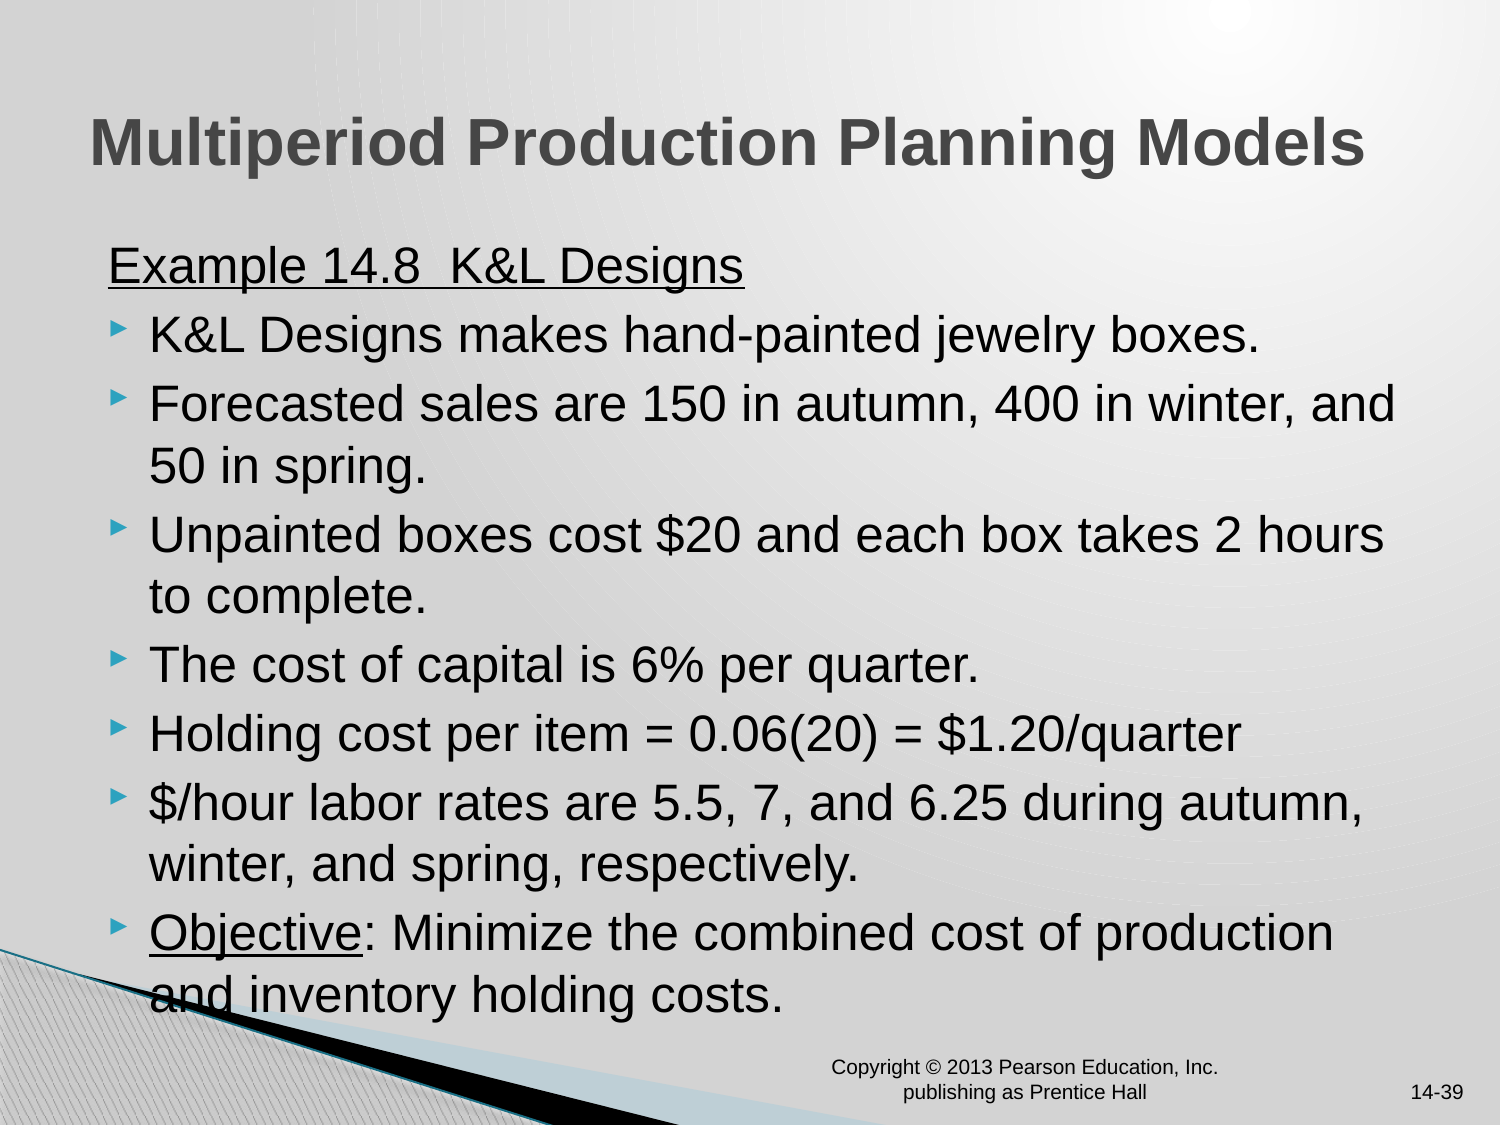

# Multiperiod Production Planning Models
Example 14.8  K&L Designs
K&L Designs makes hand-painted jewelry boxes.
Forecasted sales are 150 in autumn, 400 in winter, and 50 in spring.
Unpainted boxes cost $20 and each box takes 2 hours to complete.
The cost of capital is 6% per quarter.
Holding cost per item = 0.06(20) = $1.20/quarter
$/hour labor rates are 5.5, 7, and 6.25 during autumn, winter, and spring, respectively.
Objective: Minimize the combined cost of production and inventory holding costs.

Copyright © 2013 Pearson Education, Inc. publishing as Prentice Hall
14-39